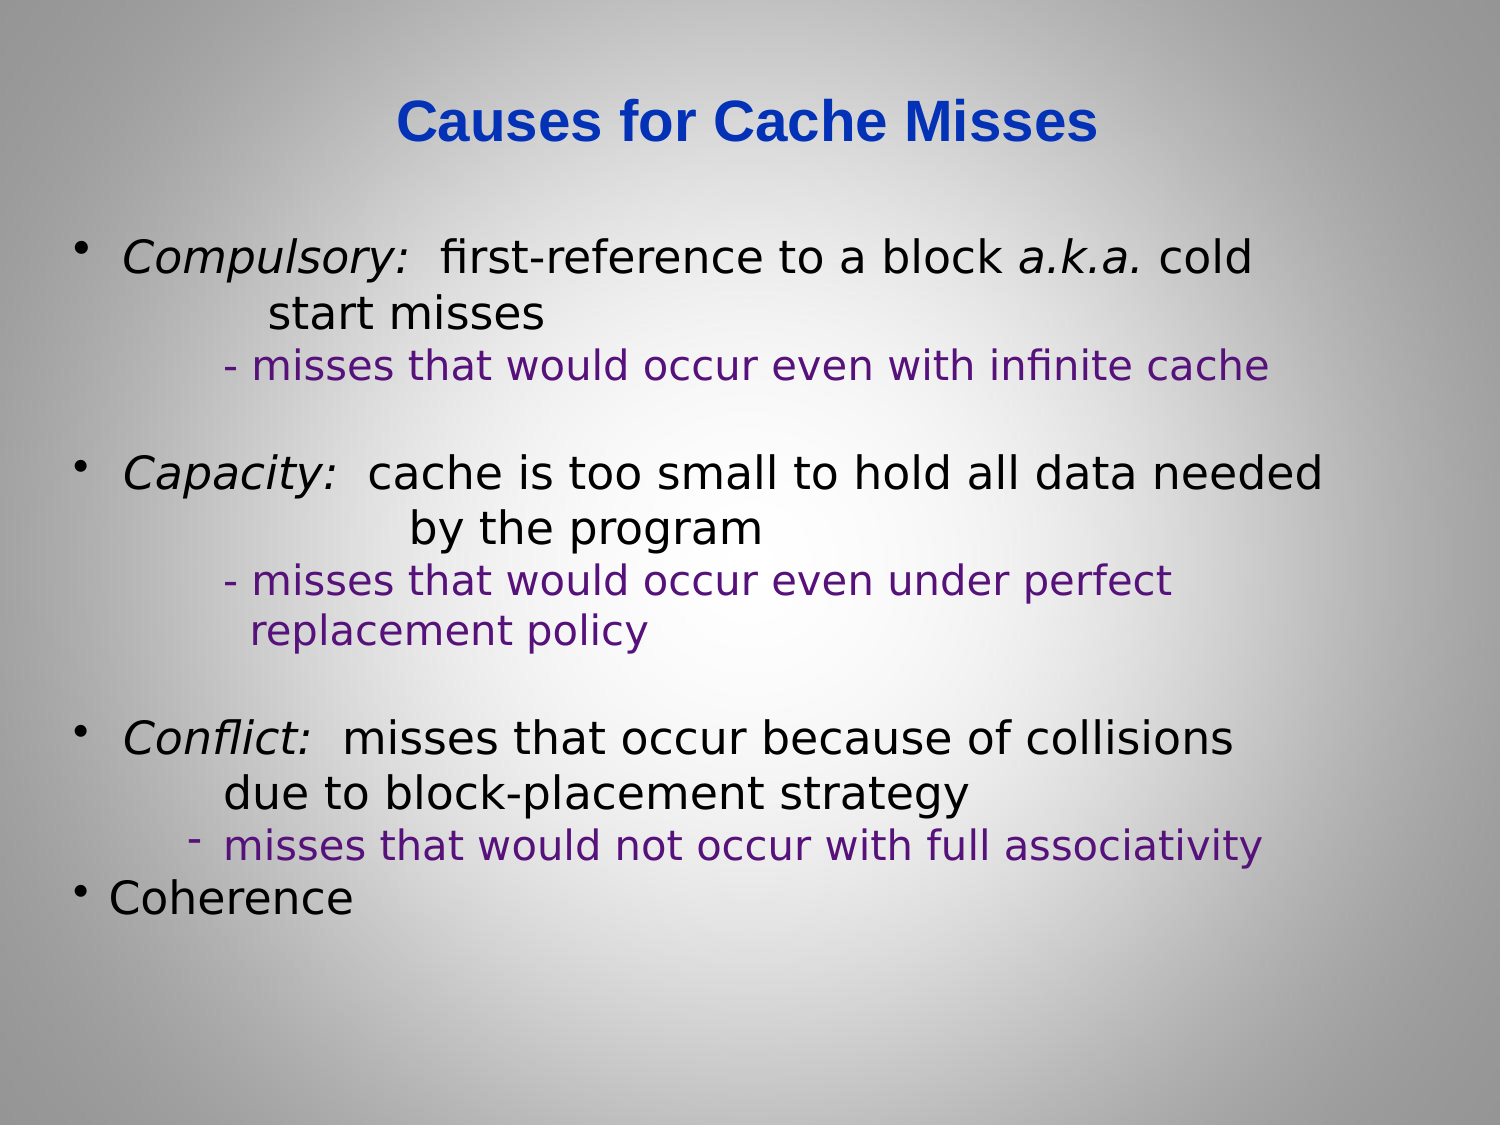

Causes for Cache Misses
 Compulsory:  first-reference to a block a.k.a. cold
           start misses
	- misses that would occur even with infinite cache

 Capacity:  cache is too small to hold all data needed 		by the program
	- misses that would occur even under perfect
	  replacement policy

 Conflict:  misses that occur because of collisions
 	due to block-placement strategy
misses that would not occur with full associativity
Coherence